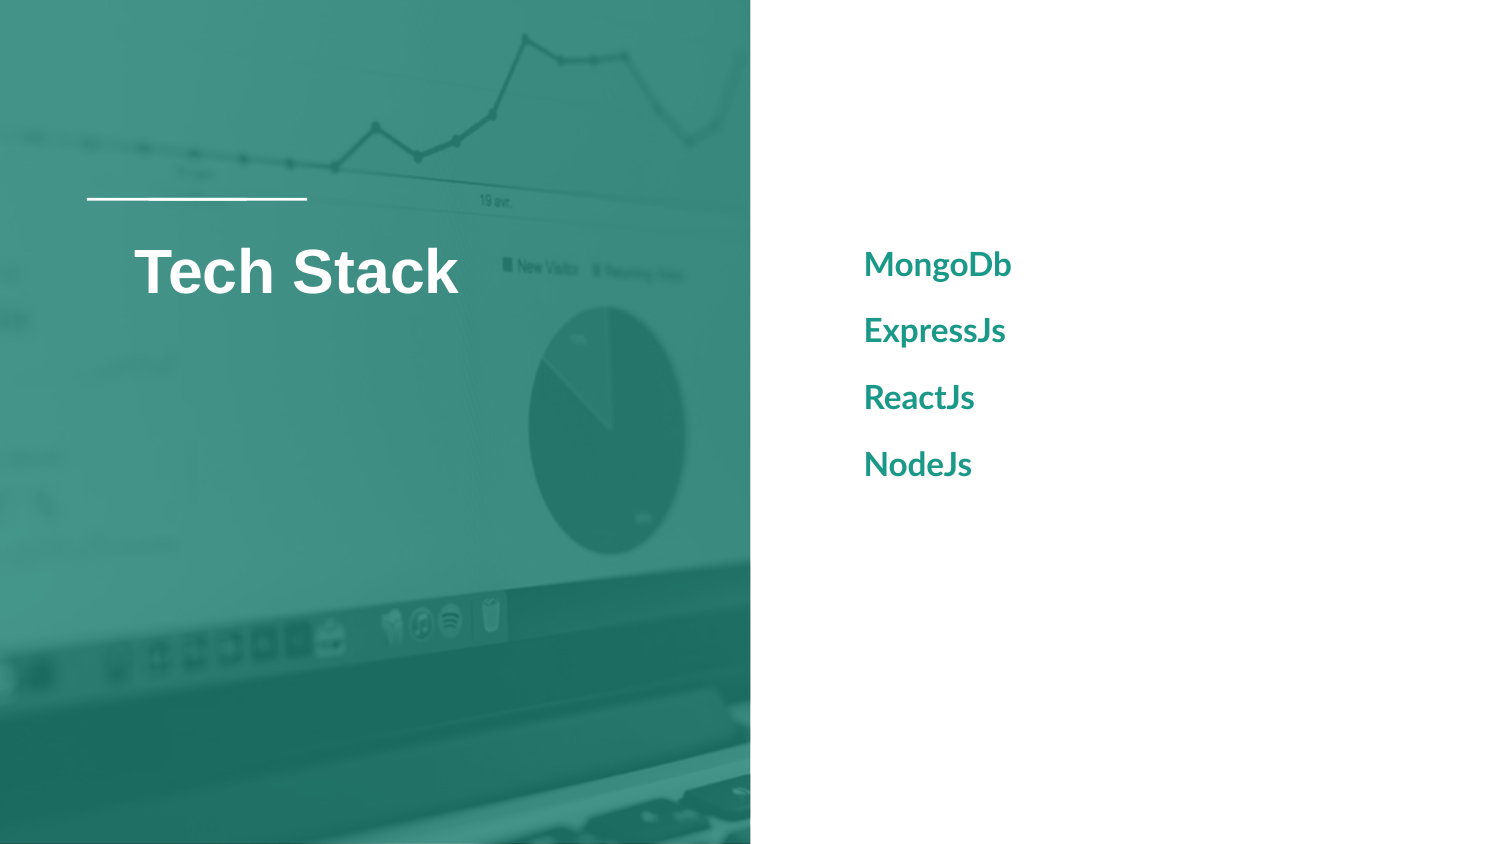

# Tech Stack
MongoDb
ExpressJs
ReactJs
NodeJs